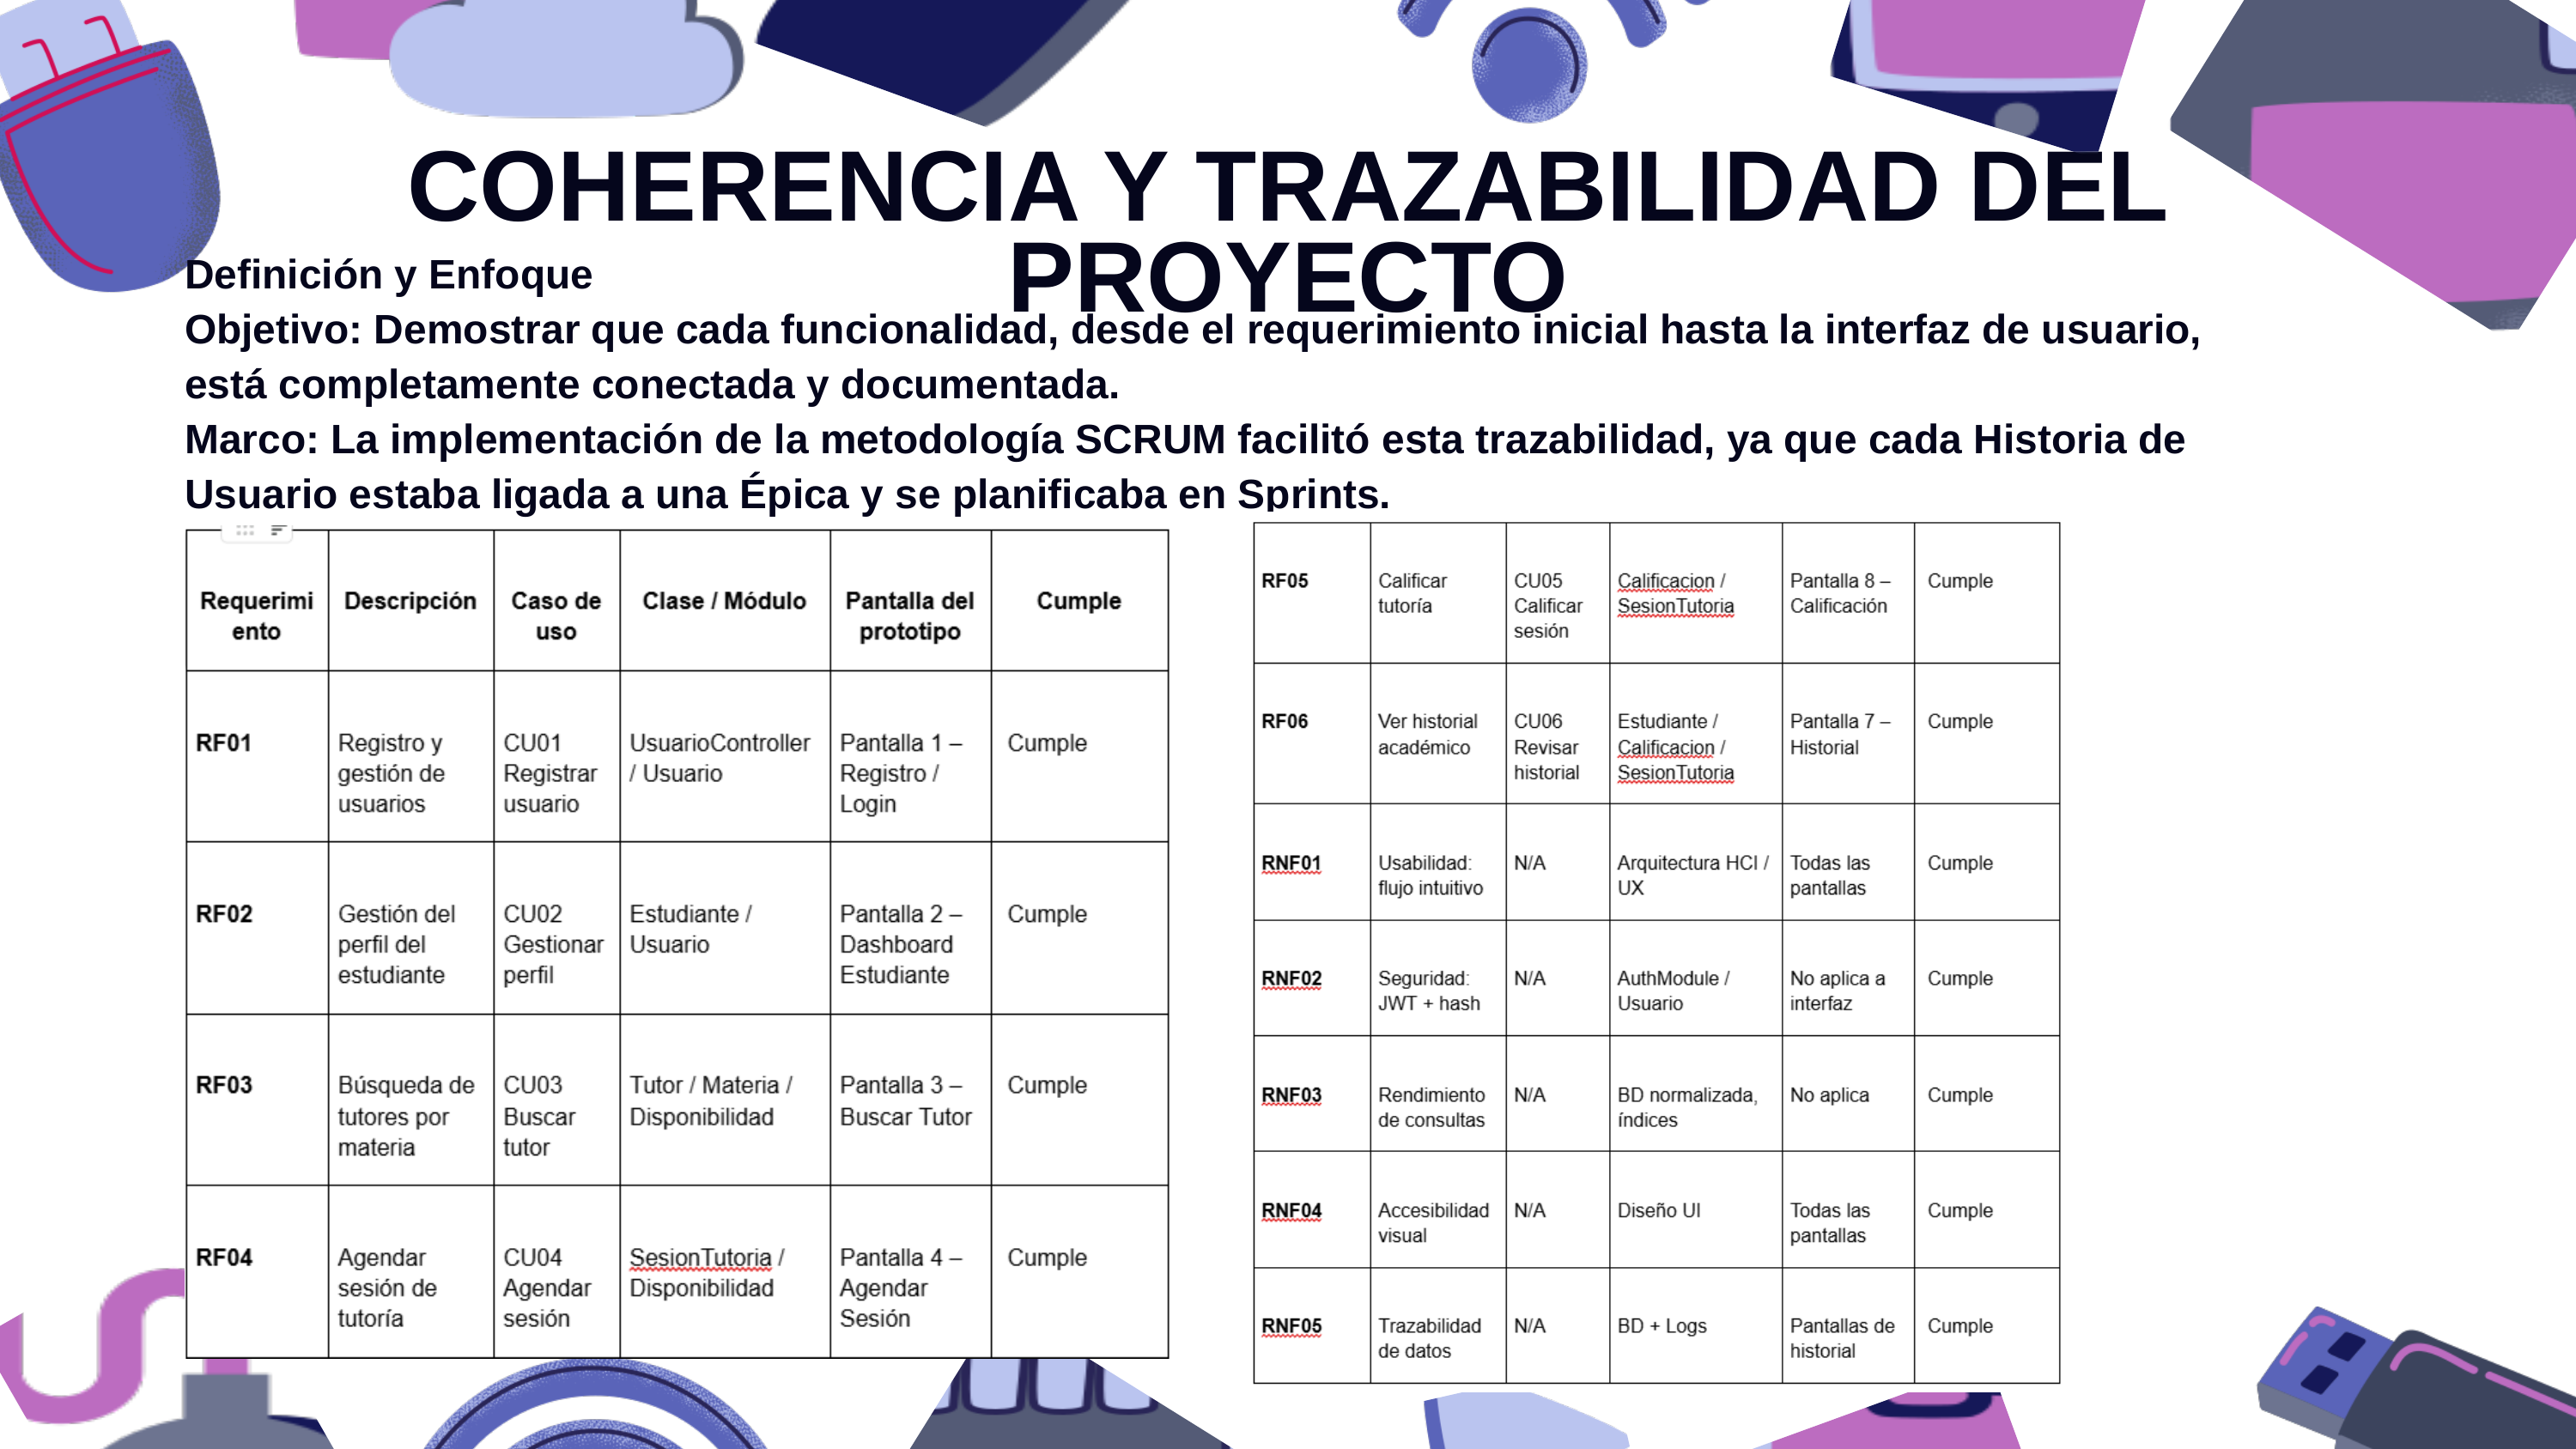

COHERENCIA Y TRAZABILIDAD DEL PROYECTO
Definición y Enfoque
Objetivo: Demostrar que cada funcionalidad, desde el requerimiento inicial hasta la interfaz de usuario, está completamente conectada y documentada.
Marco: La implementación de la metodología SCRUM facilitó esta trazabilidad, ya que cada Historia de Usuario estaba ligada a una Épica y se planificaba en Sprints.